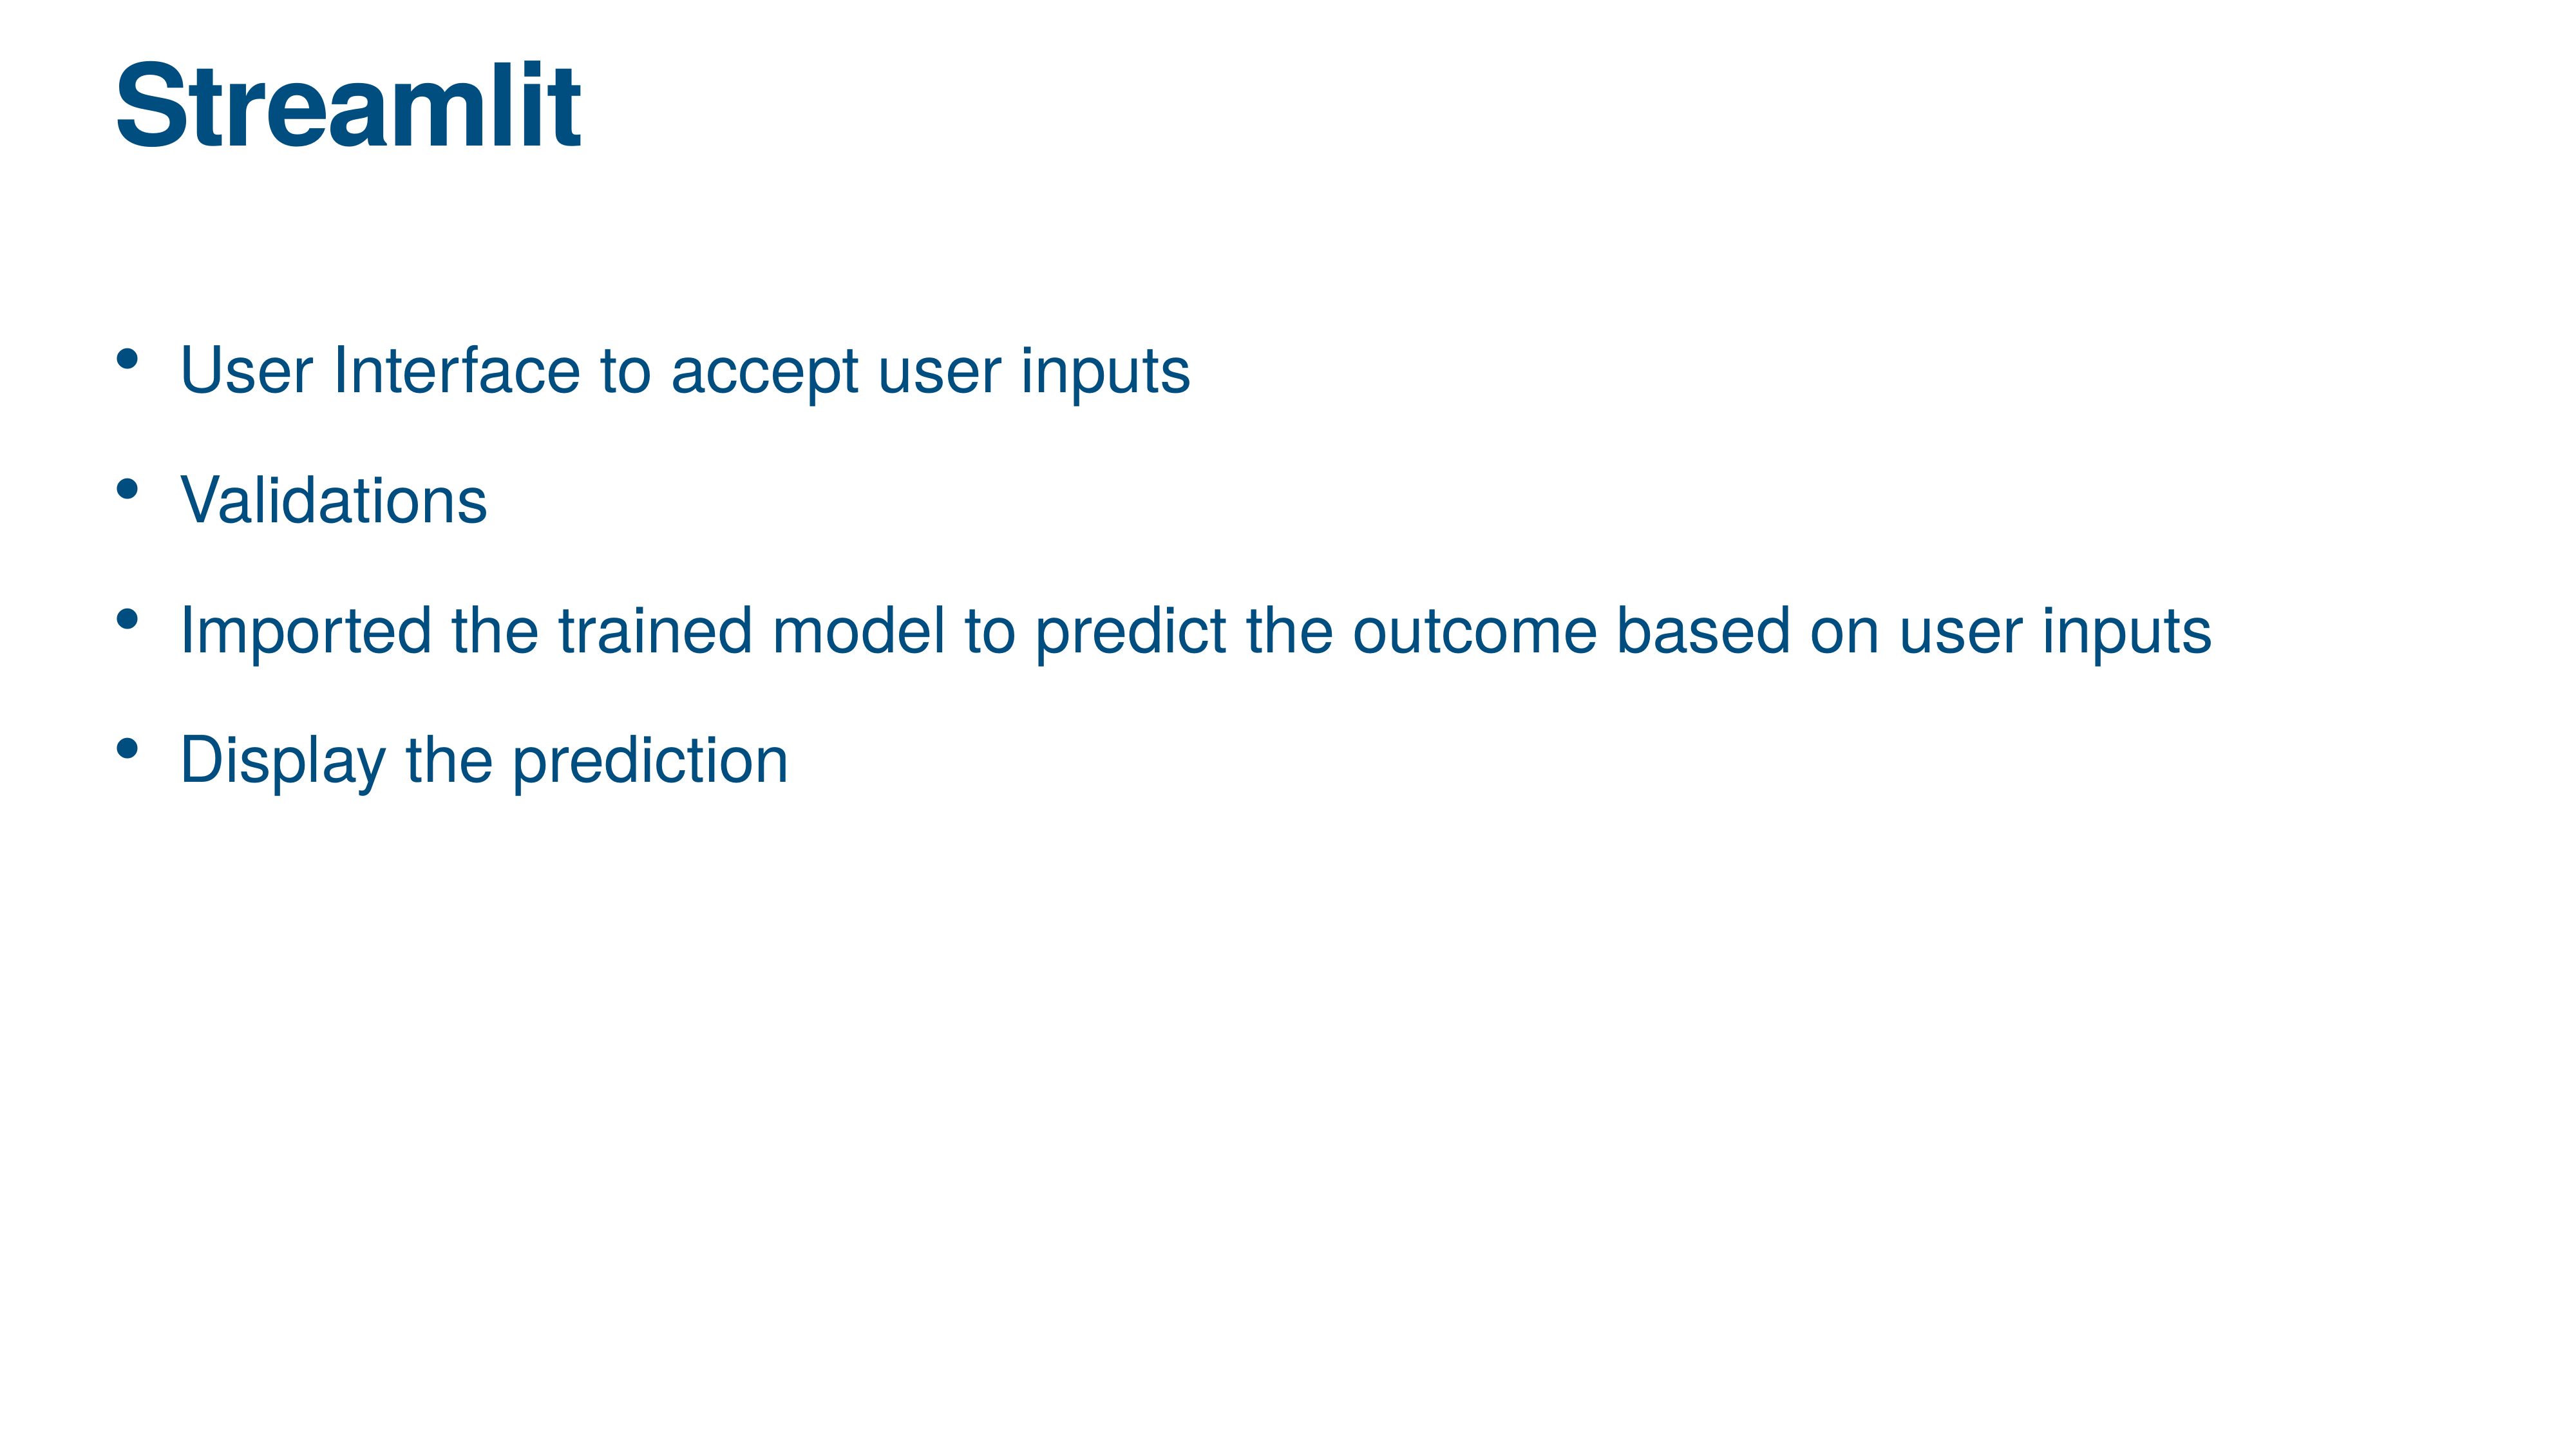

# Streamlit
User Interface to accept user inputs
Validations
Imported the trained model to predict the outcome based on user inputs
Display the prediction
7